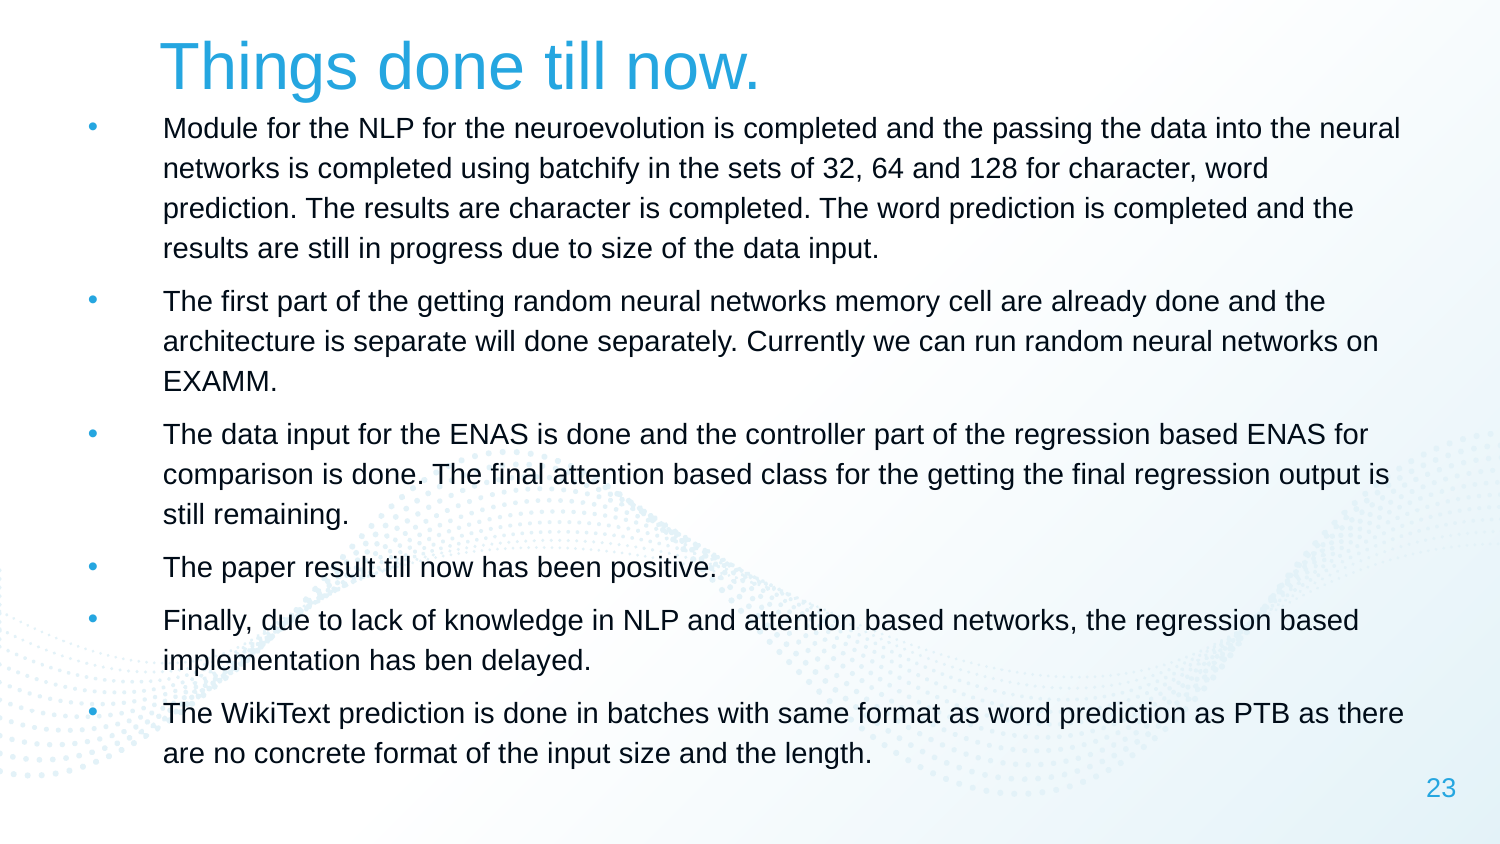

# Things done till now.
Module for the NLP for the neuroevolution is completed and the passing the data into the neural networks is completed using batchify in the sets of 32, 64 and 128 for character, word prediction. The results are character is completed. The word prediction is completed and the results are still in progress due to size of the data input.
The first part of the getting random neural networks memory cell are already done and the architecture is separate will done separately. Currently we can run random neural networks on EXAMM.
The data input for the ENAS is done and the controller part of the regression based ENAS for comparison is done. The final attention based class for the getting the final regression output is still remaining.
The paper result till now has been positive.
Finally, due to lack of knowledge in NLP and attention based networks, the regression based implementation has ben delayed.
The WikiText prediction is done in batches with same format as word prediction as PTB as there are no concrete format of the input size and the length.
23